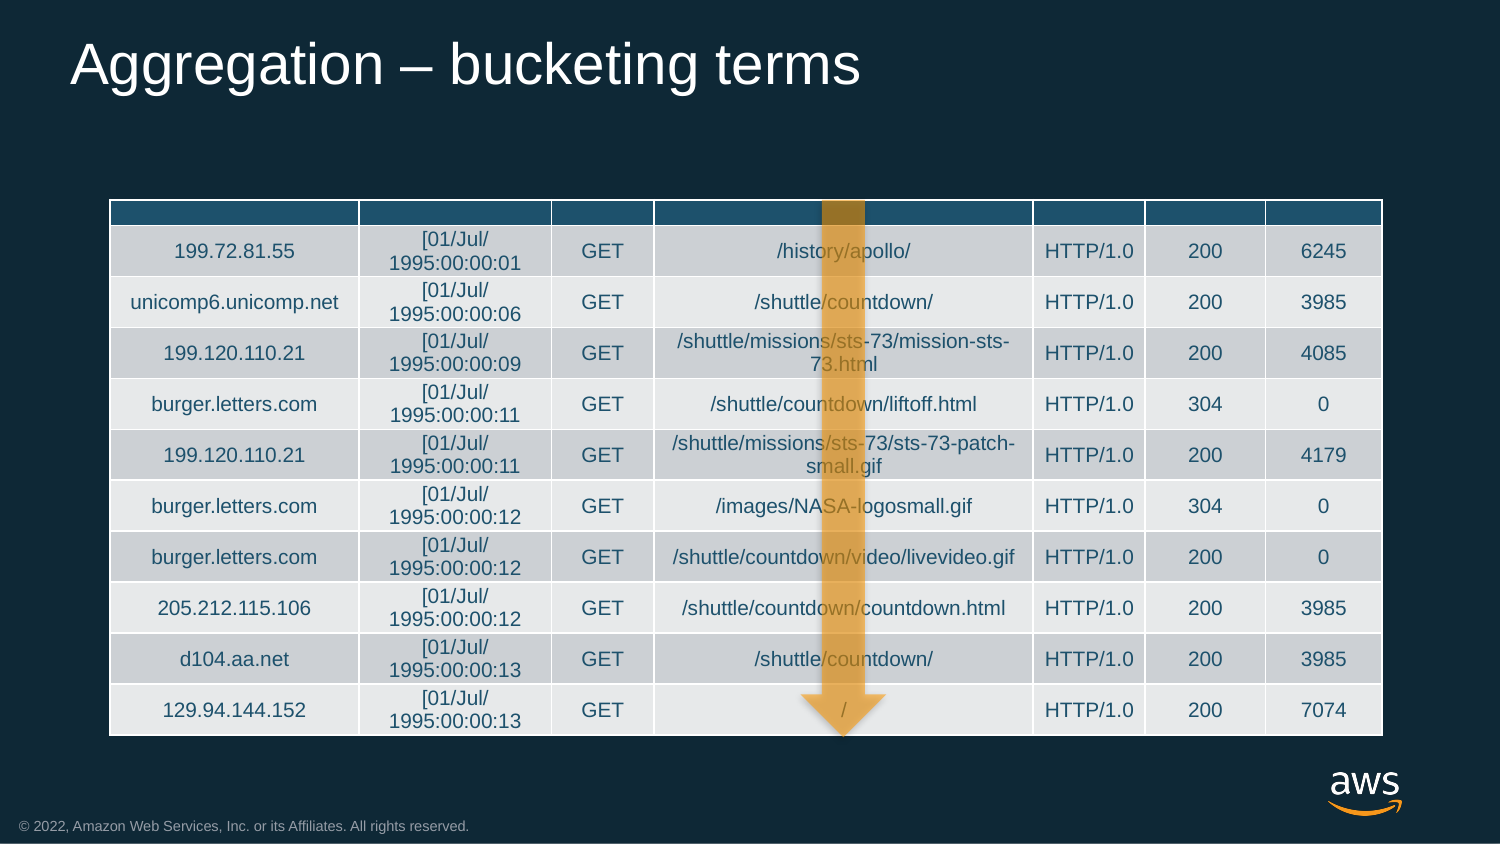

# Aggregation – bucketing terms
| Host | Timestamp | Verb | Request | Http | Status | Size |
| --- | --- | --- | --- | --- | --- | --- |
| 199.72.81.55 | [01/Jul/1995:00:00:01 | GET | /history/apollo/ | HTTP/1.0 | 200 | 6245 |
| unicomp6.unicomp.net | [01/Jul/1995:00:00:06 | GET | /shuttle/countdown/ | HTTP/1.0 | 200 | 3985 |
| 199.120.110.21 | [01/Jul/1995:00:00:09 | GET | /shuttle/missions/sts-73/mission-sts-73.html | HTTP/1.0 | 200 | 4085 |
| burger.letters.com | [01/Jul/1995:00:00:11 | GET | /shuttle/countdown/liftoff.html | HTTP/1.0 | 304 | 0 |
| 199.120.110.21 | [01/Jul/1995:00:00:11 | GET | /shuttle/missions/sts-73/sts-73-patch-small.gif | HTTP/1.0 | 200 | 4179 |
| burger.letters.com | [01/Jul/1995:00:00:12 | GET | /images/NASA-logosmall.gif | HTTP/1.0 | 304 | 0 |
| burger.letters.com | [01/Jul/1995:00:00:12 | GET | /shuttle/countdown/video/livevideo.gif | HTTP/1.0 | 200 | 0 |
| 205.212.115.106 | [01/Jul/1995:00:00:12 | GET | /shuttle/countdown/countdown.html | HTTP/1.0 | 200 | 3985 |
| d104.aa.net | [01/Jul/1995:00:00:13 | GET | /shuttle/countdown/ | HTTP/1.0 | 200 | 3985 |
| 129.94.144.152 | [01/Jul/1995:00:00:13 | GET | / | HTTP/1.0 | 200 | 7074 |